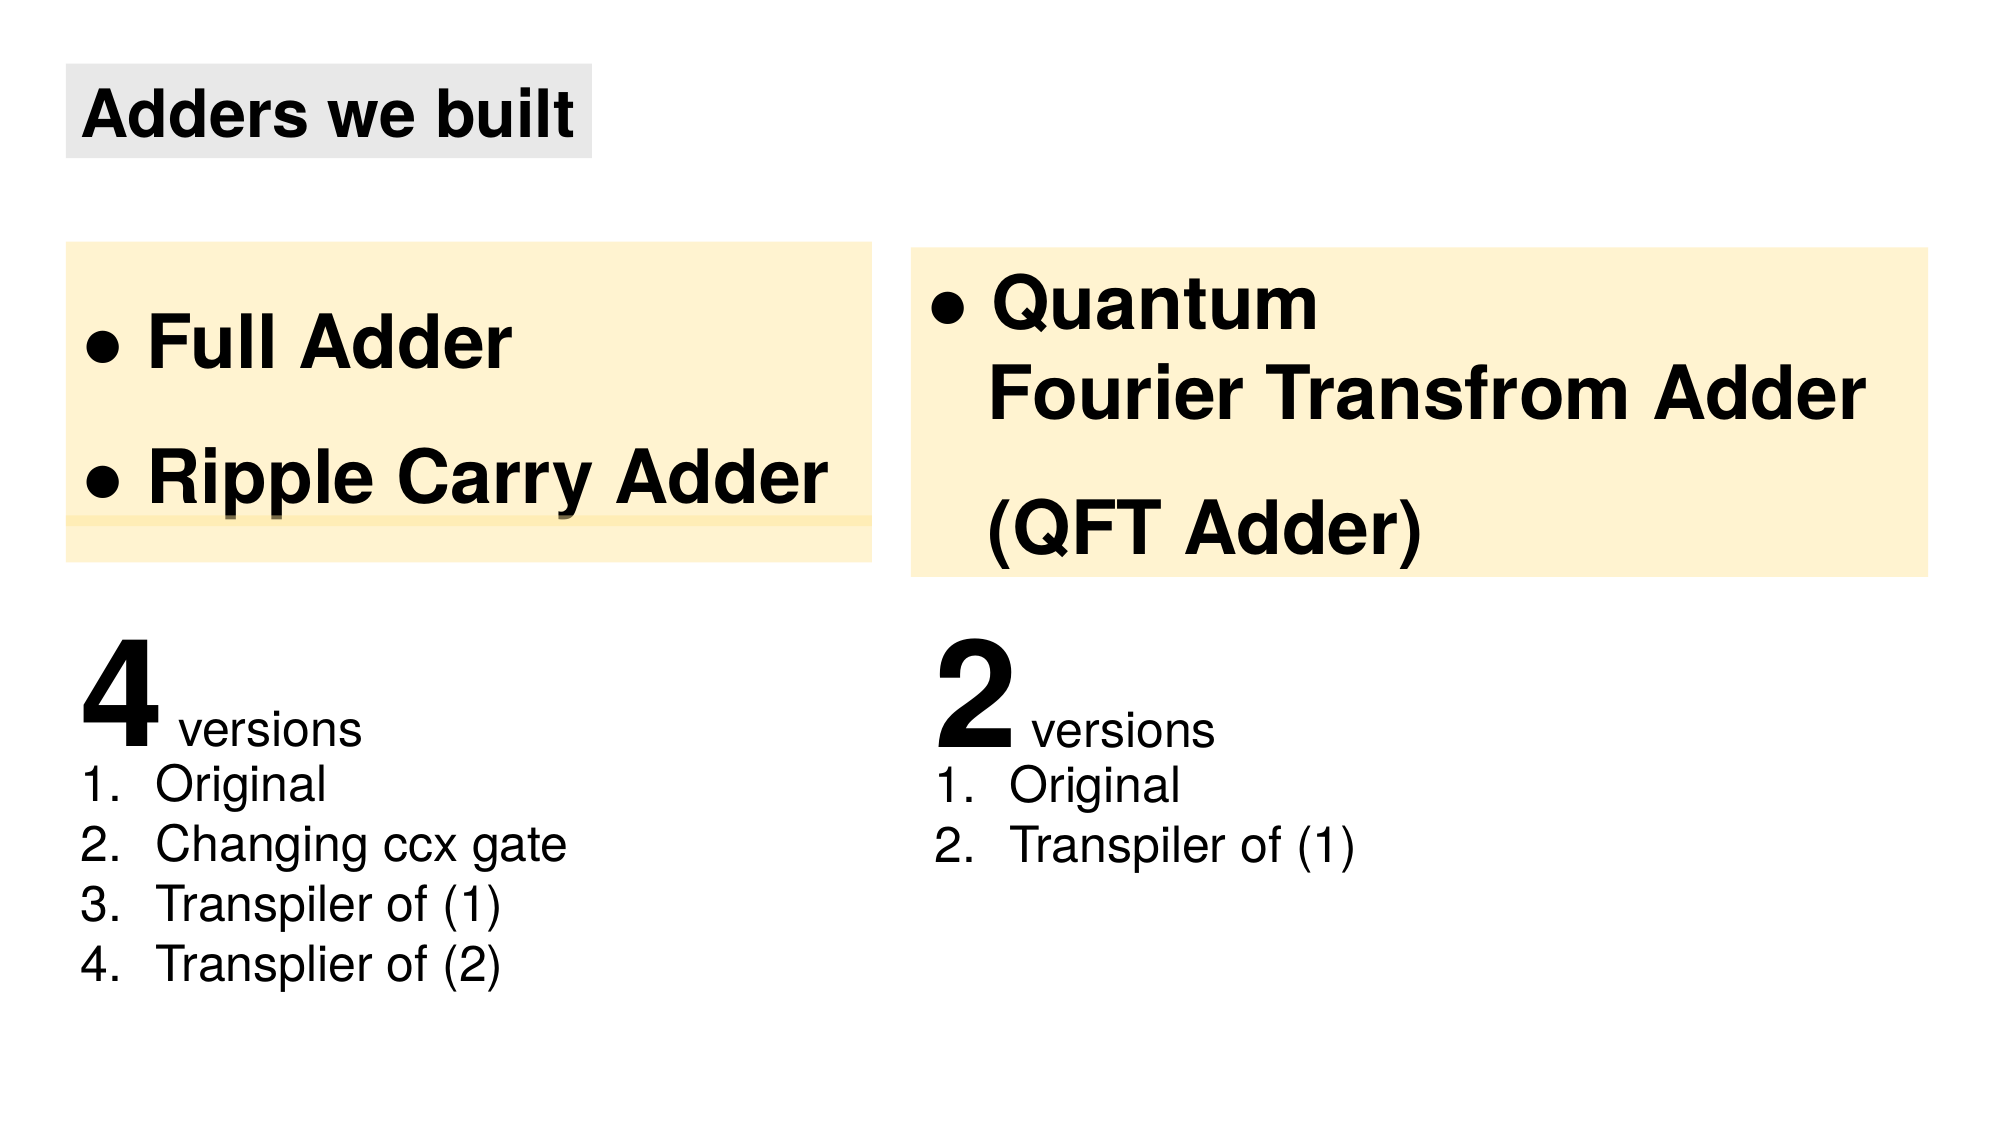

Adders we built
● Full Adder
● Ripple Carry Adder
● Quantum
   Fourier Transfrom Adder
   (QFT Adder)
4 versions
2 versions

Original
Changing ccx gate
Transpiler of (1)
Transplier of (2)
Original
Transpiler of (1)
Ripple Carry Adder
4 versions
(original, changing ccx gate, transpiler of each)